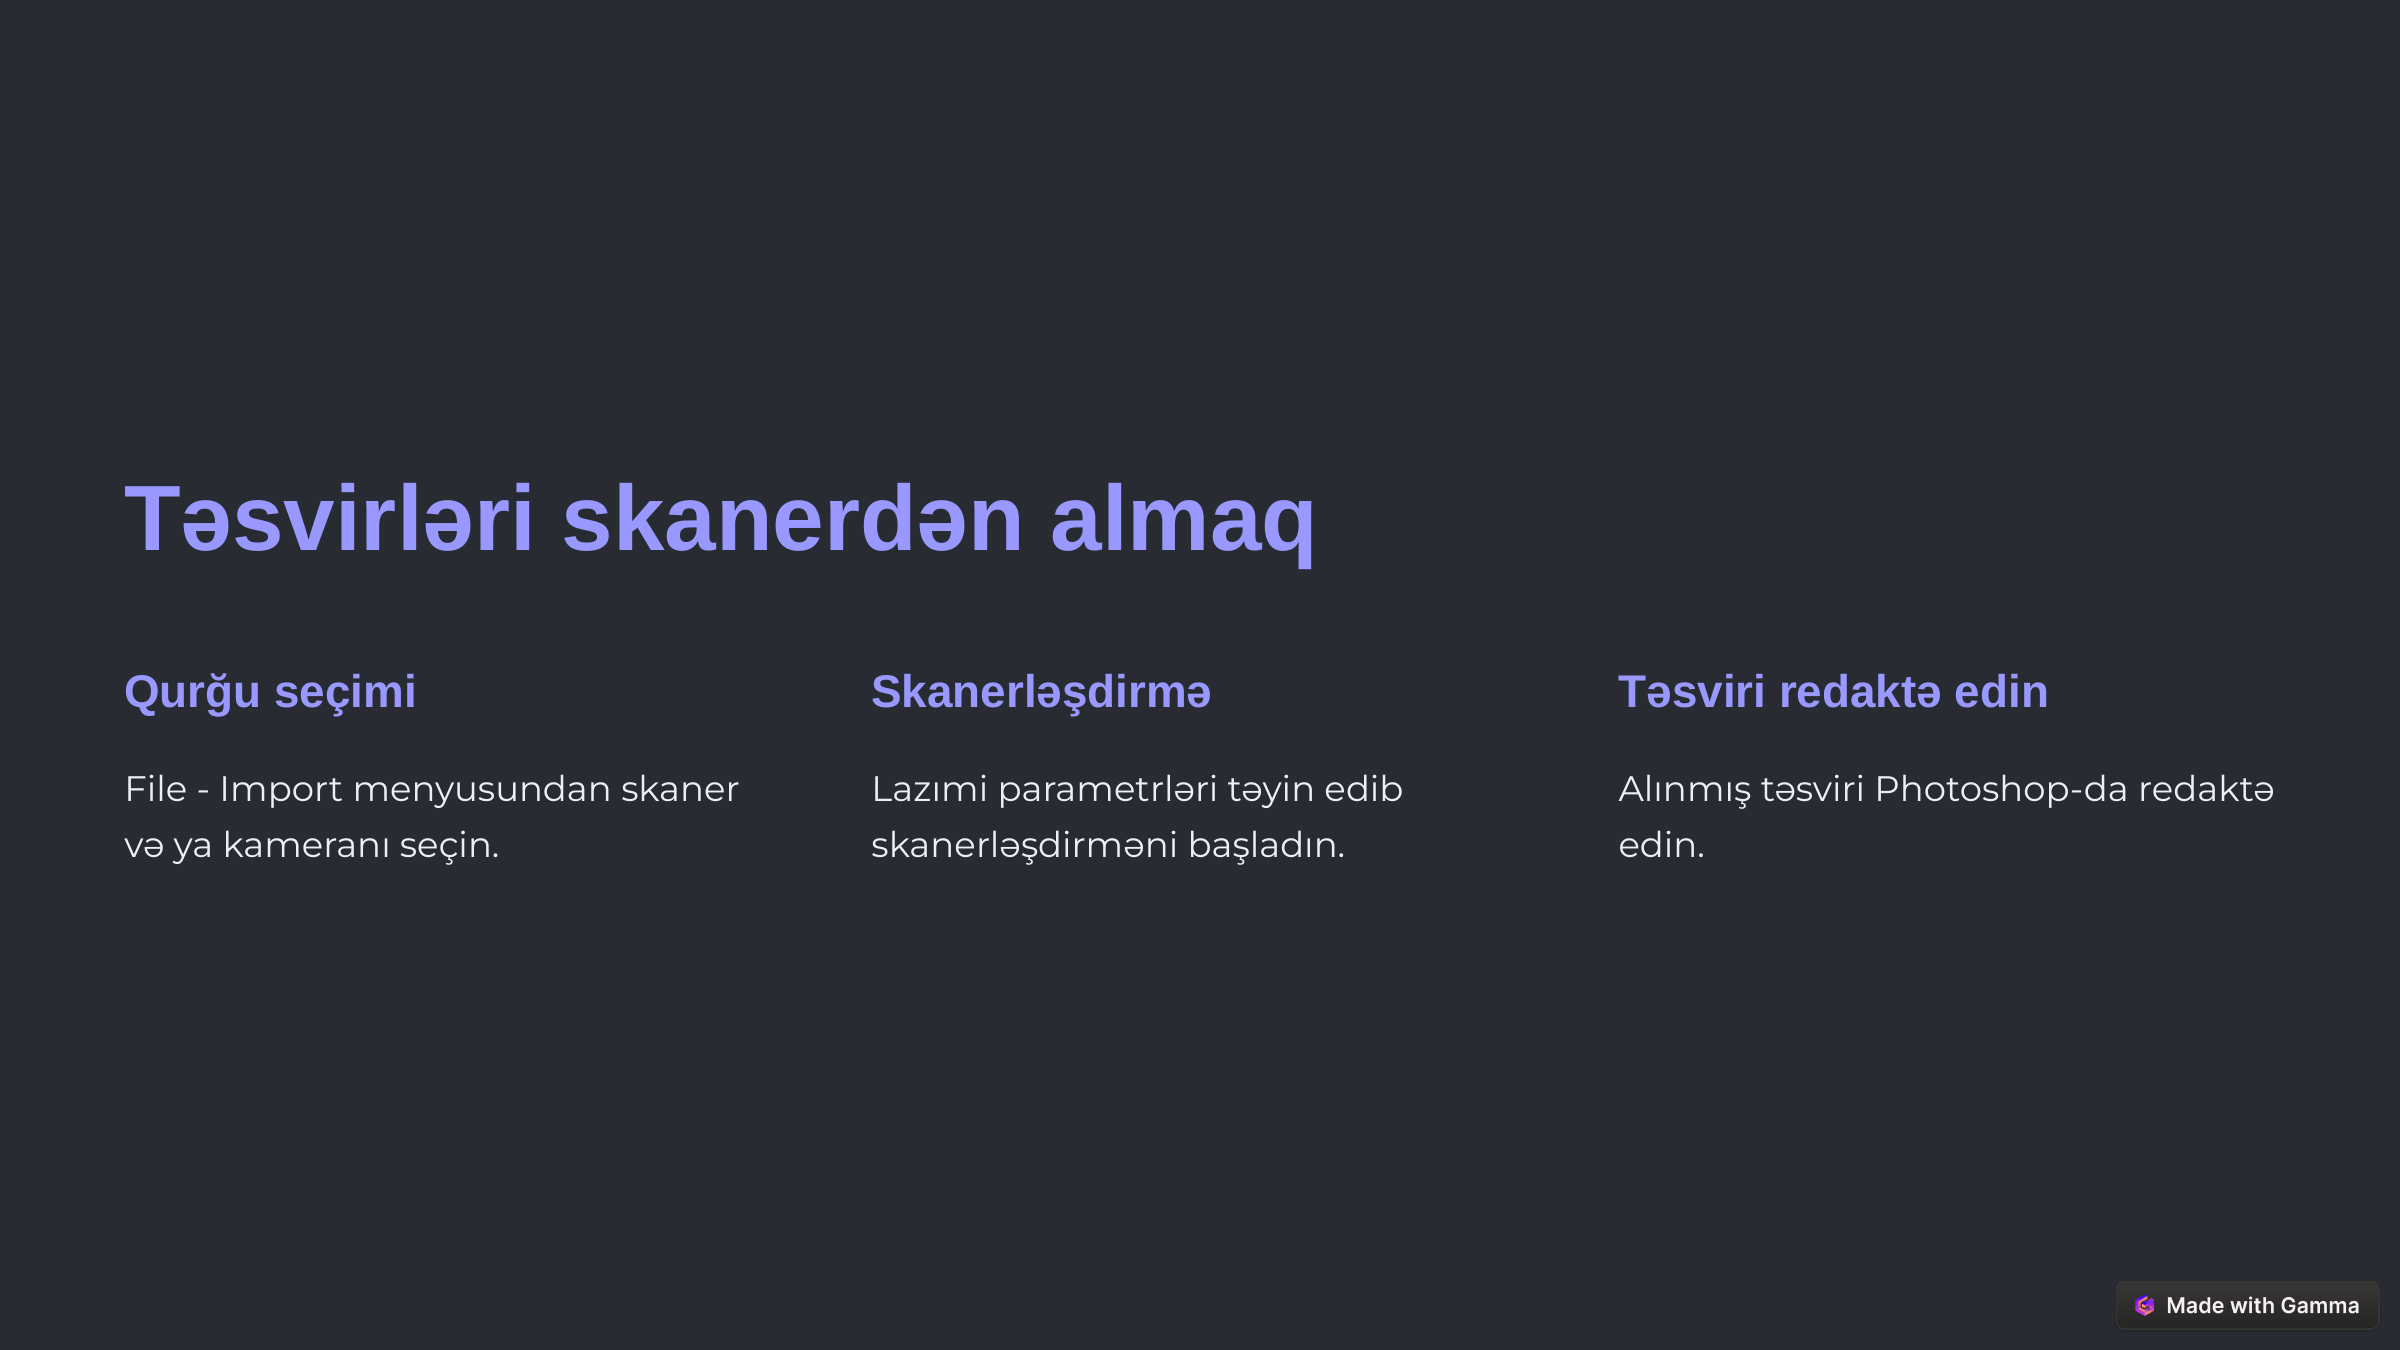

Təsvirləri skanerdən almaq
Qurğu seçimi
Skanerləşdirmə
Təsviri redaktə edin
File - Import menyusundan skaner və ya kameranı seçin.
Lazımi parametrləri təyin edib skanerləşdirməni başladın.
Alınmış təsviri Photoshop-da redaktə edin.